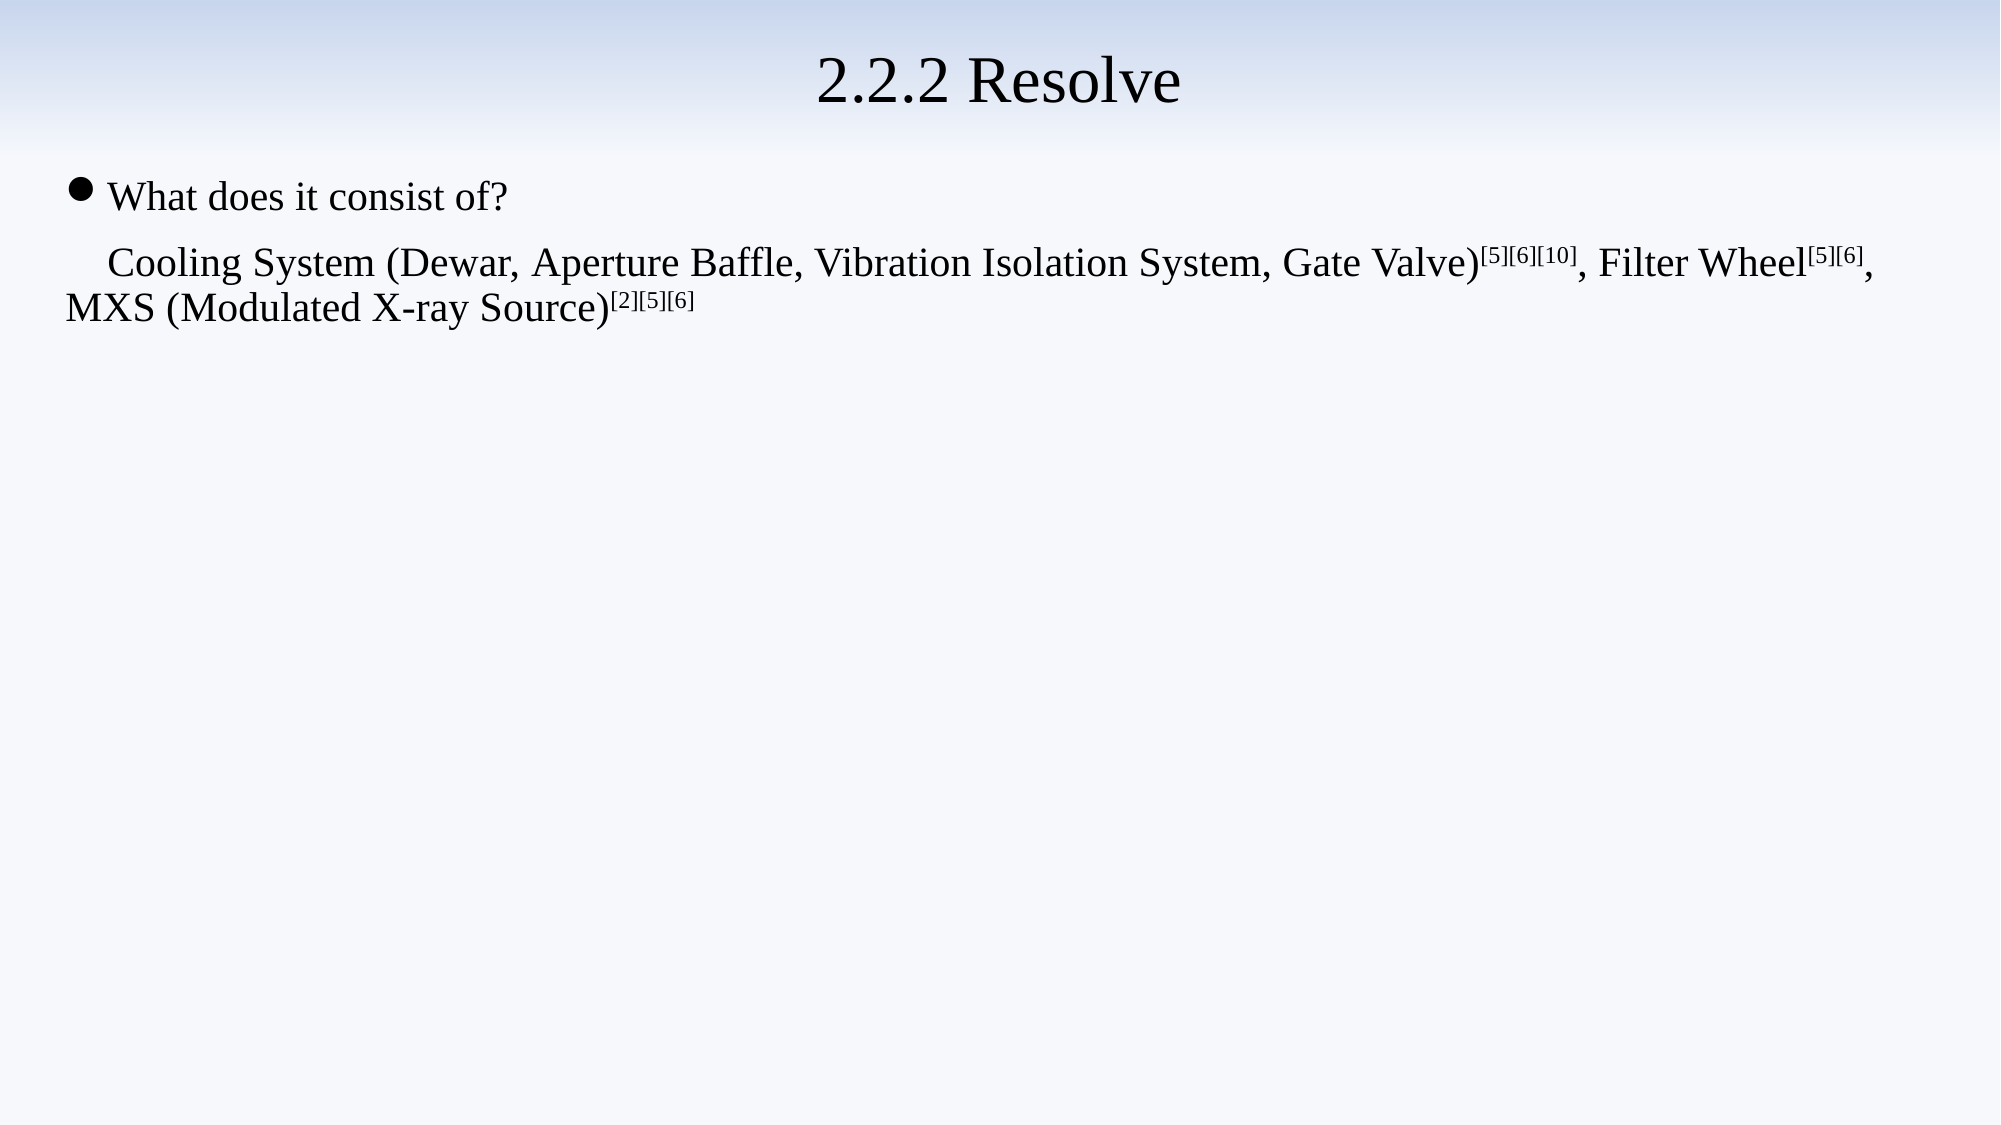

# 2.2.2 Resolve
What does it consist of?
    Cooling System (Dewar, Aperture Baffle, Vibration Isolation System, Gate Valve)[5][6][10], Filter Wheel[5][6], MXS (Modulated X-ray Source)[2][5][6]